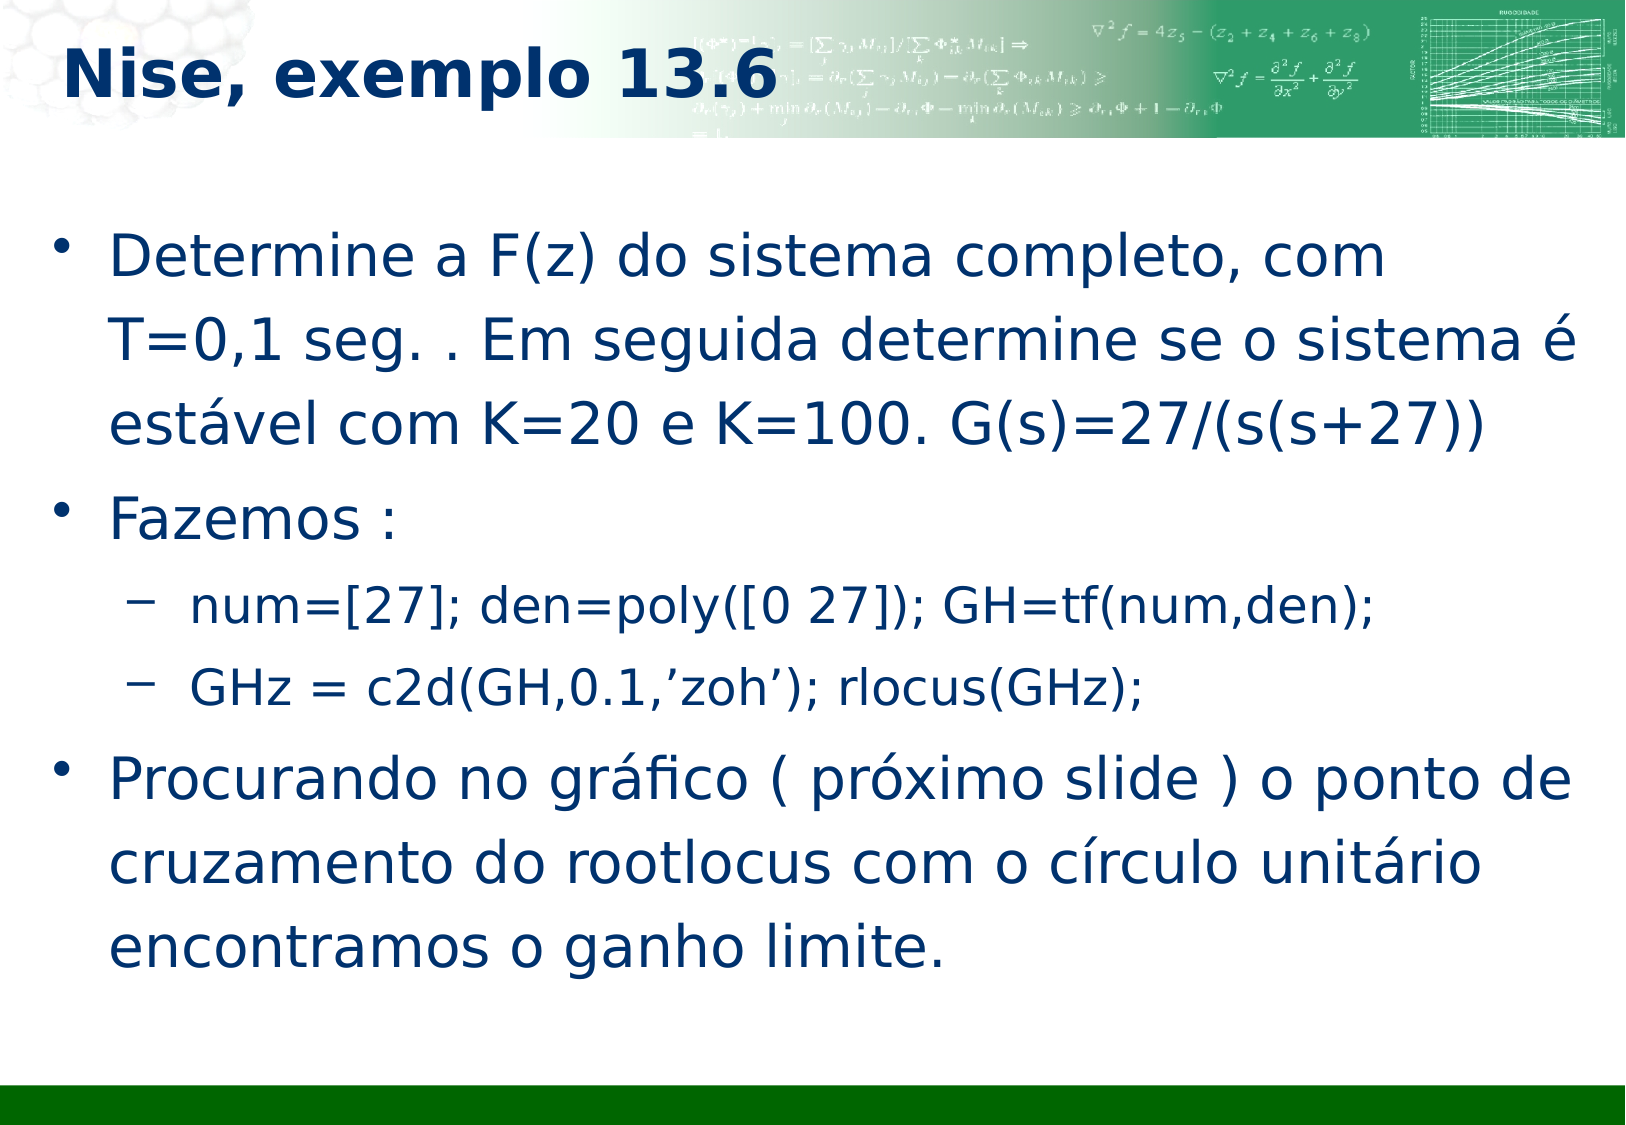

# Nise, exemplo 13.6
Determine a F(z) do sistema completo, com T=0,1 seg. . Em seguida determine se o sistema é estável com K=20 e K=100. G(s)=27/(s(s+27))
Fazemos :
 num=[27]; den=poly([0 27]); GH=tf(num,den);
 GHz = c2d(GH,0.1,’zoh’); rlocus(GHz);
Procurando no gráfico ( próximo slide ) o ponto de cruzamento do rootlocus com o círculo unitário encontramos o ganho limite.